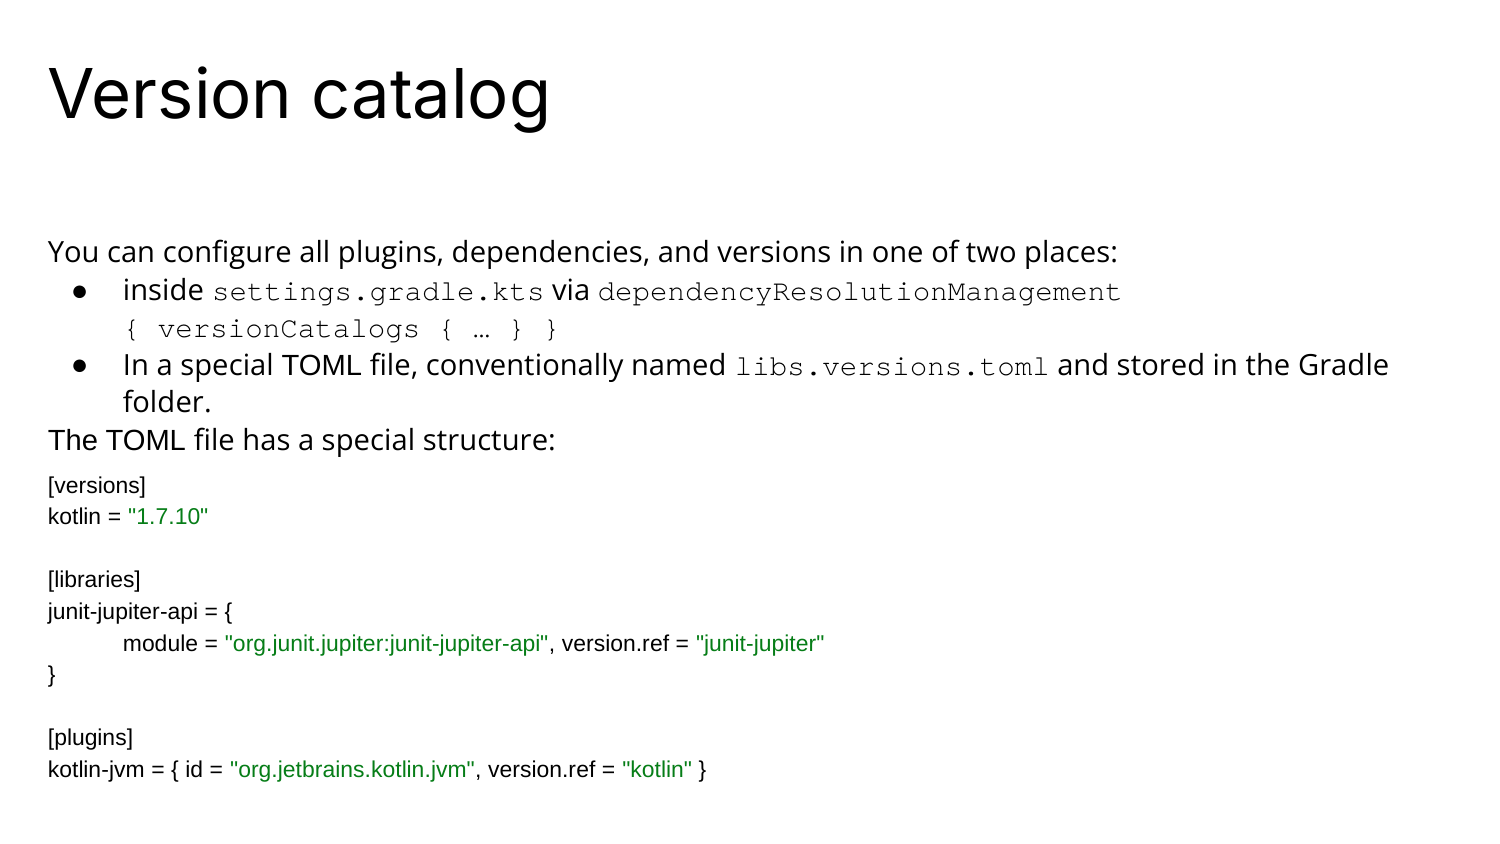

# Version catalog
You can configure all plugins, dependencies, and versions in one of two places:
inside settings.gradle.kts via dependencyResolutionManagement { versionCatalogs { … } }
In a special TOML file, conventionally named libs.versions.toml and stored in the Gradle folder.
The TOML file has a special structure:
[versions]
kotlin = "1.7.10"

[libraries]
junit-jupiter-api = {
module = "org.junit.jupiter:junit-jupiter-api", version.ref = "junit-jupiter"
}

[plugins]
kotlin-jvm = { id = "org.jetbrains.kotlin.jvm", version.ref = "kotlin" }